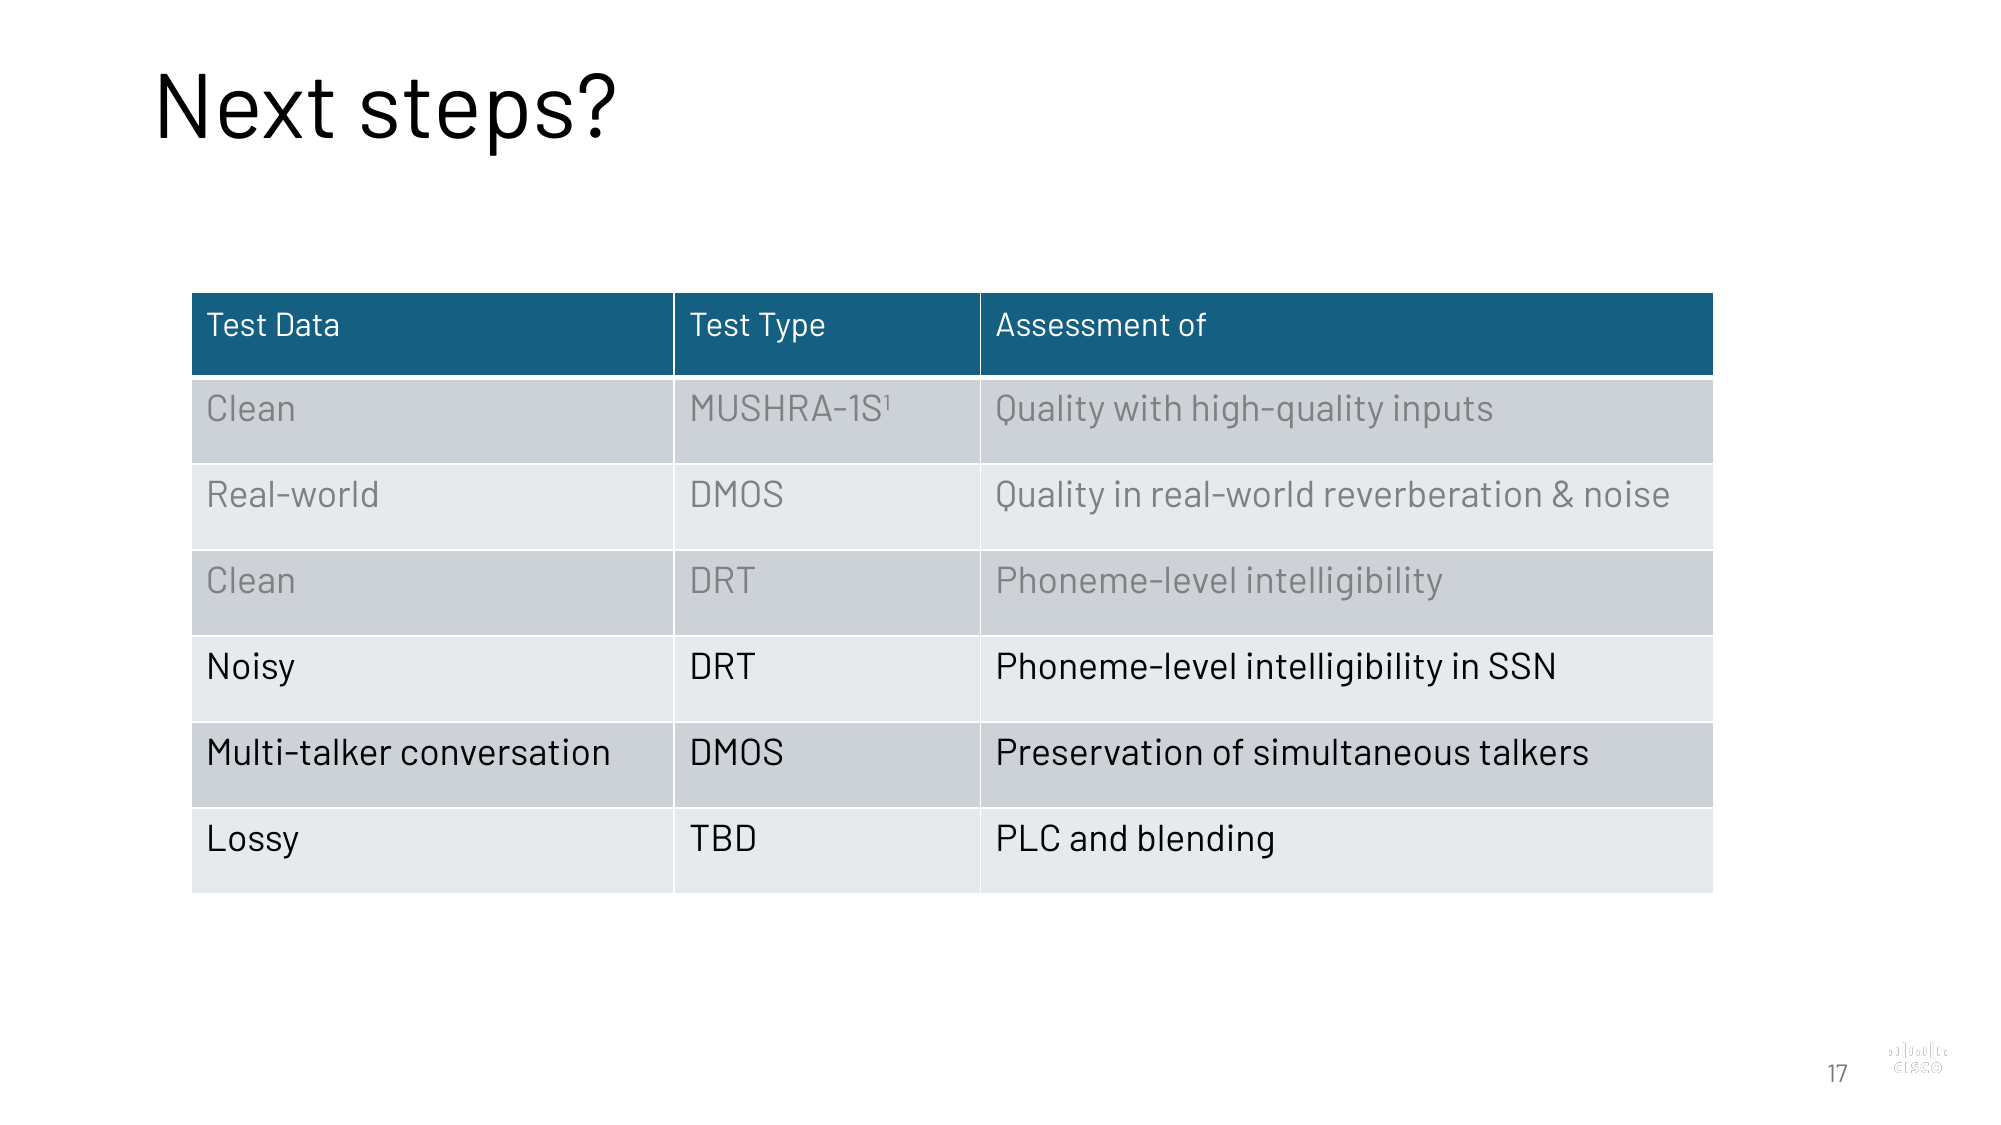

# Next steps?
| Test​ Data | Test Type | Assessment of |
| --- | --- | --- |
| Clean | MUSHRA-1S​1 | Quality with high-quality inputs |
| Real-world | DMOS​ | Quality in real-world reverberation & noise |
| Clean​ | DRT | Phoneme-level intelligibility |
| Noisy | DRT | Phoneme-level intelligibility in SSN |
| Multi-talker conversation | DMOS | Preservation of simultaneous talkers |
| Lossy | TBD | PLC and blending |
17